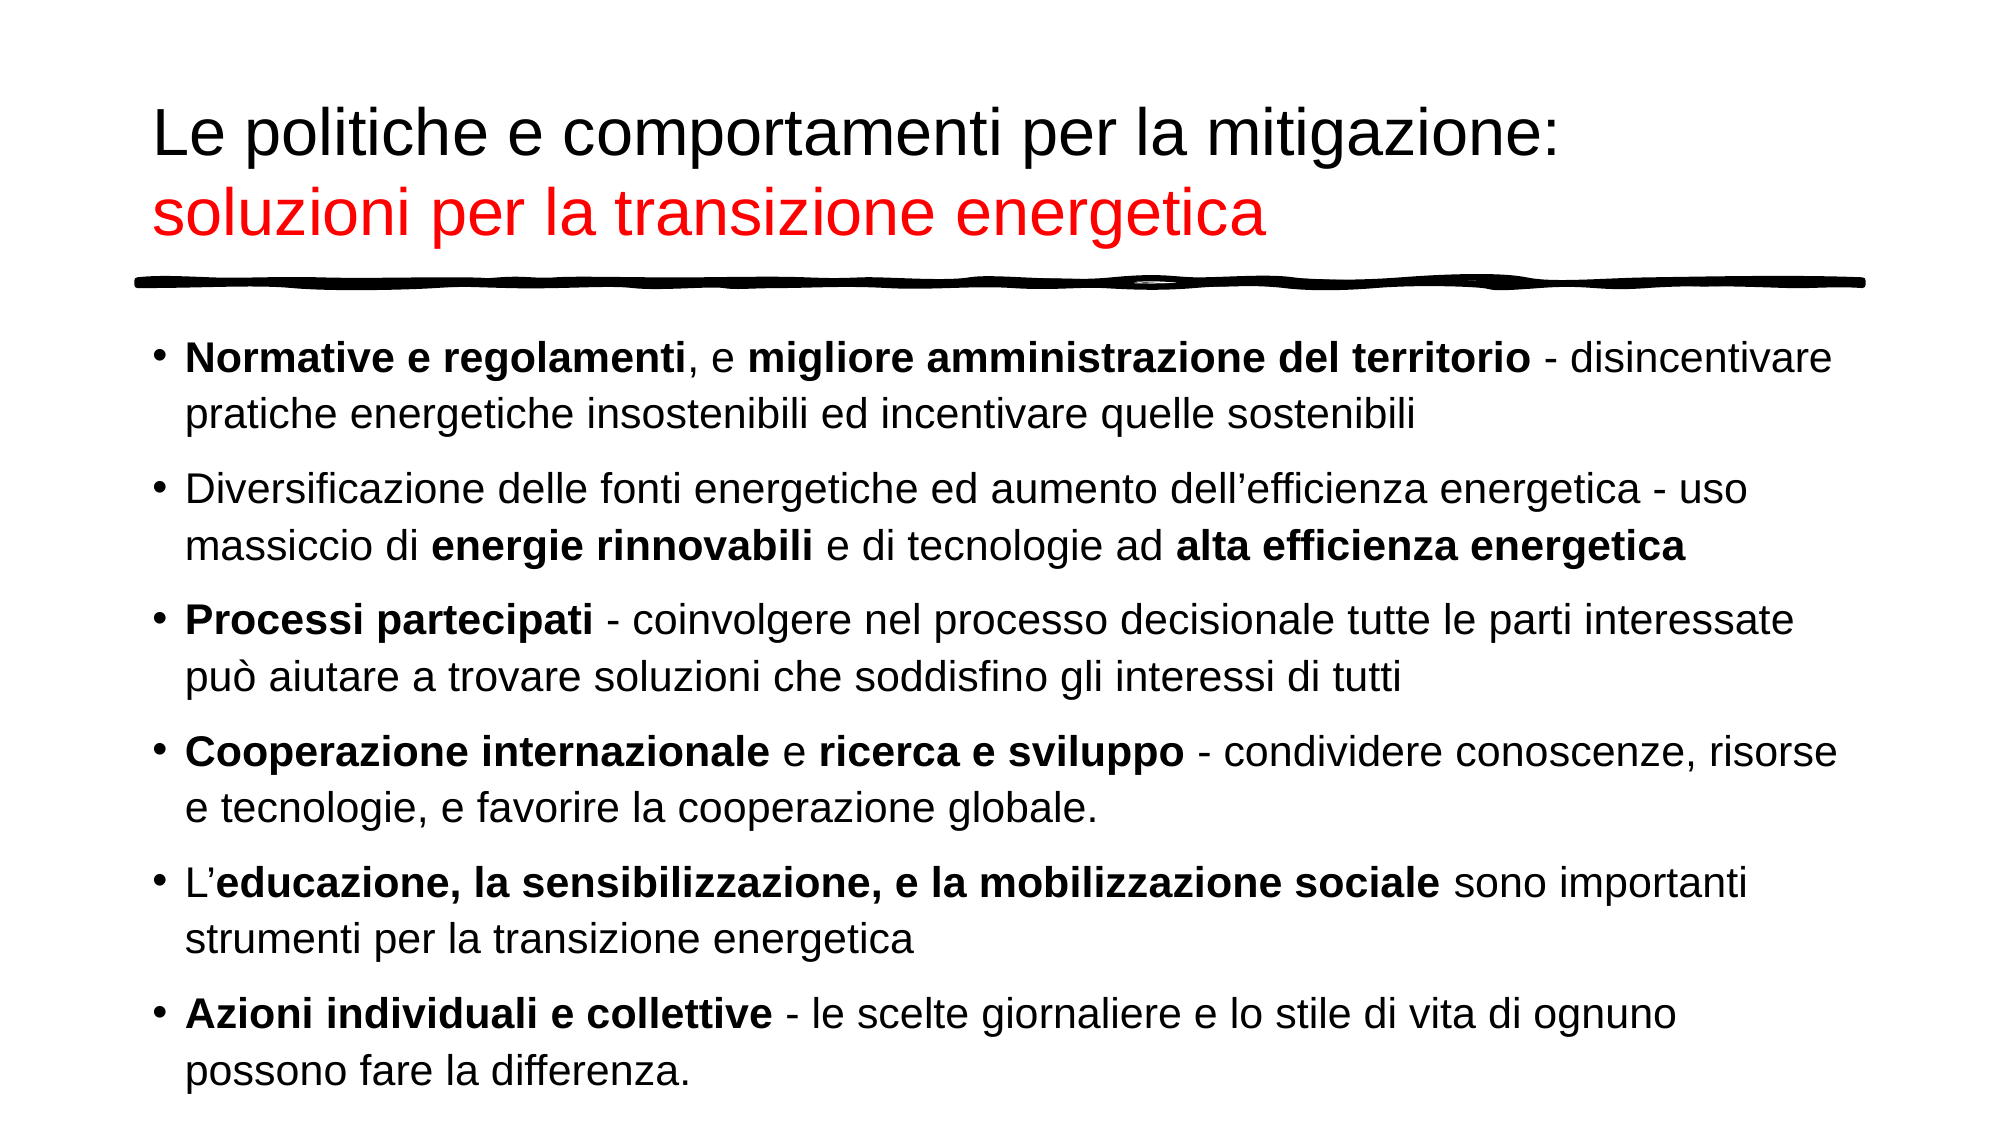

# Le politiche e comportamenti per la mitigazione: soluzioni per la transizione energetica
Normative e regolamenti, e migliore amministrazione del territorio - disincentivare pratiche energetiche insostenibili ed incentivare quelle sostenibili
Diversificazione delle fonti energetiche ed aumento dell’efficienza energetica - uso massiccio di energie rinnovabili e di tecnologie ad alta efficienza energetica
Processi partecipati - coinvolgere nel processo decisionale tutte le parti interessate può aiutare a trovare soluzioni che soddisfino gli interessi di tutti
Cooperazione internazionale e ricerca e sviluppo - condividere conoscenze, risorse e tecnologie, e favorire la cooperazione globale.
L’educazione, la sensibilizzazione, e la mobilizzazione sociale sono importanti strumenti per la transizione energetica
Azioni individuali e collettive - le scelte giornaliere e lo stile di vita di ognuno possono fare la differenza.